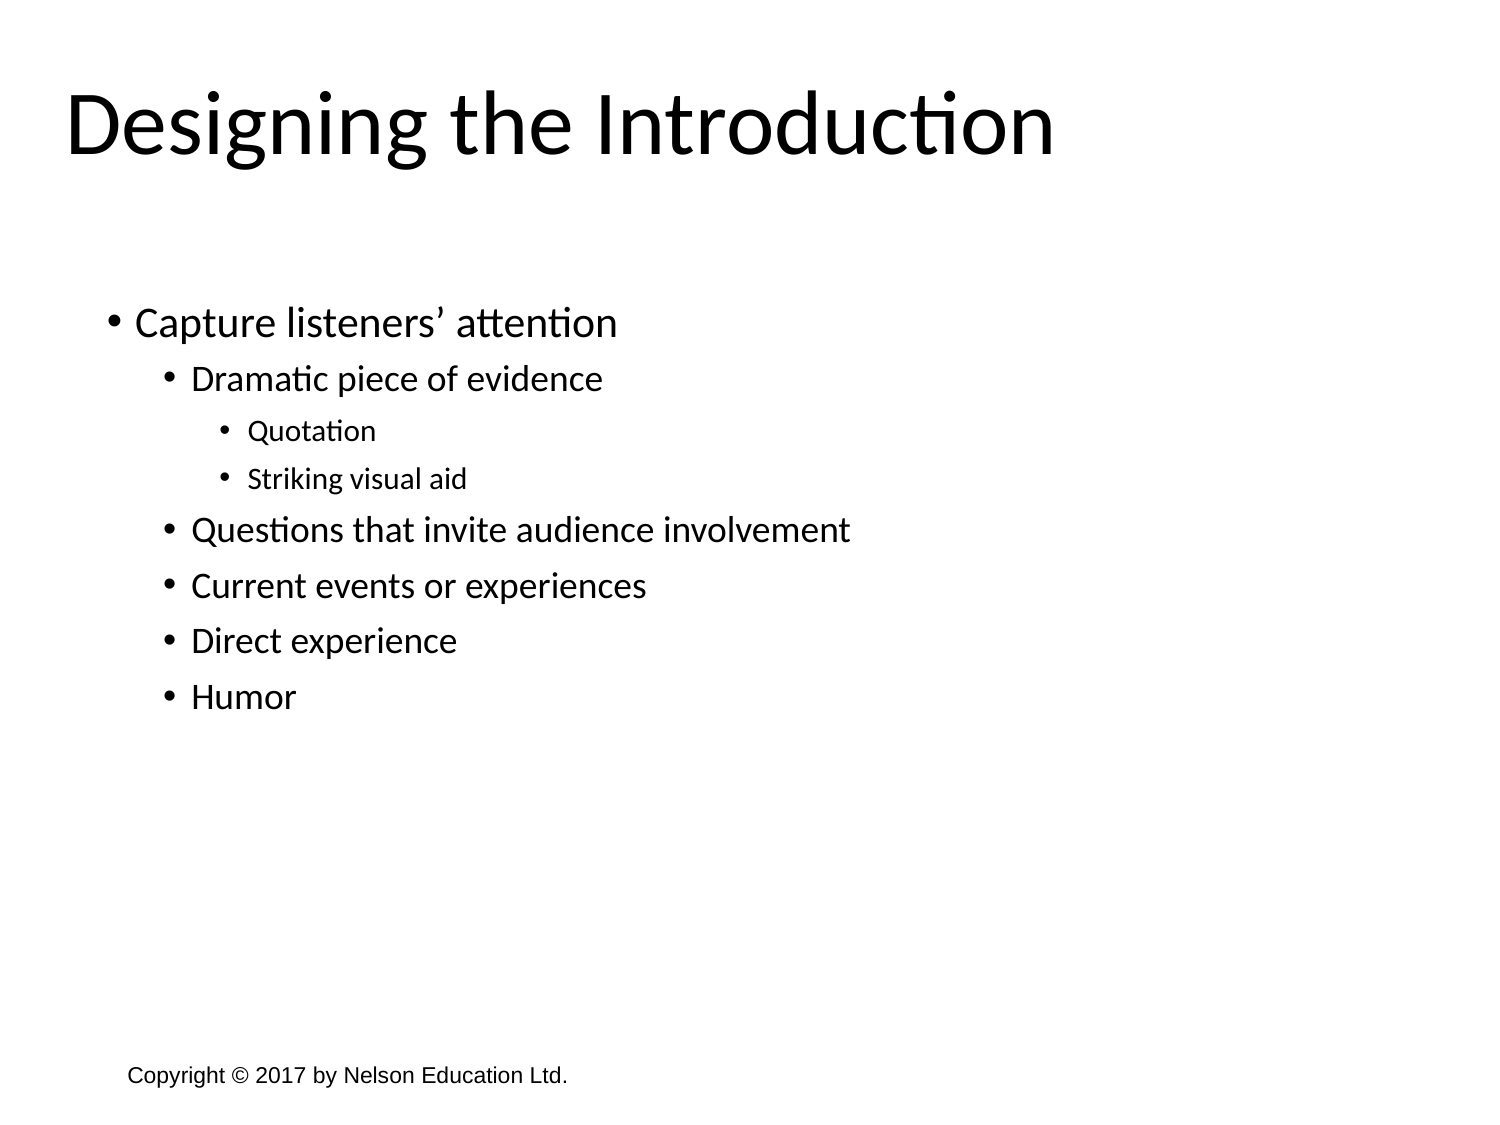

Designing the Introduction
Capture listeners’ attention
Dramatic piece of evidence
Quotation
Striking visual aid
Questions that invite audience involvement
Current events or experiences
Direct experience
Humor